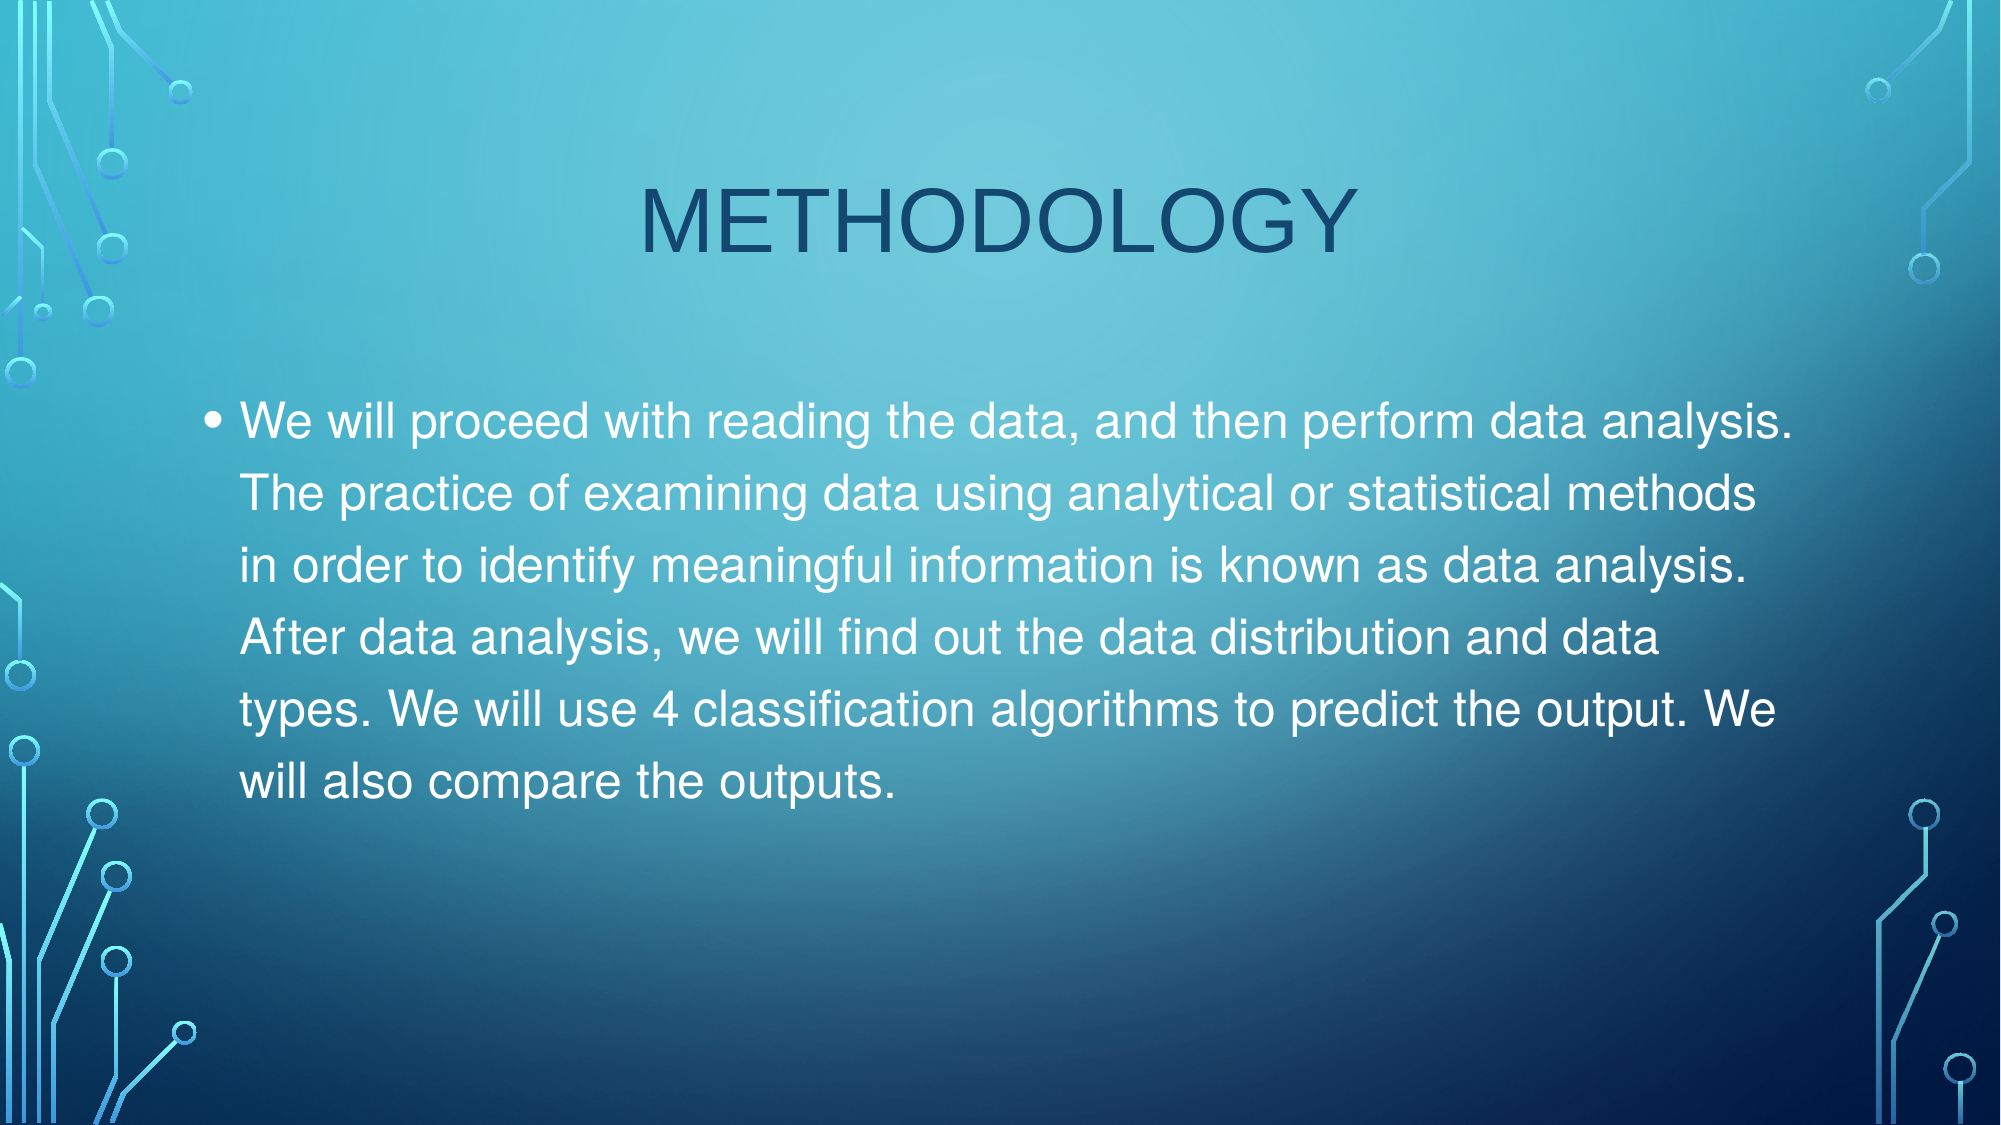

# Methodology
We will proceed with reading the data, and then perform data analysis. The practice of examining data using analytical or statistical methods in order to identify meaningful information is known as data analysis. After data analysis, we will find out the data distribution and data types. We will use 4 classification algorithms to predict the output. We will also compare the outputs.